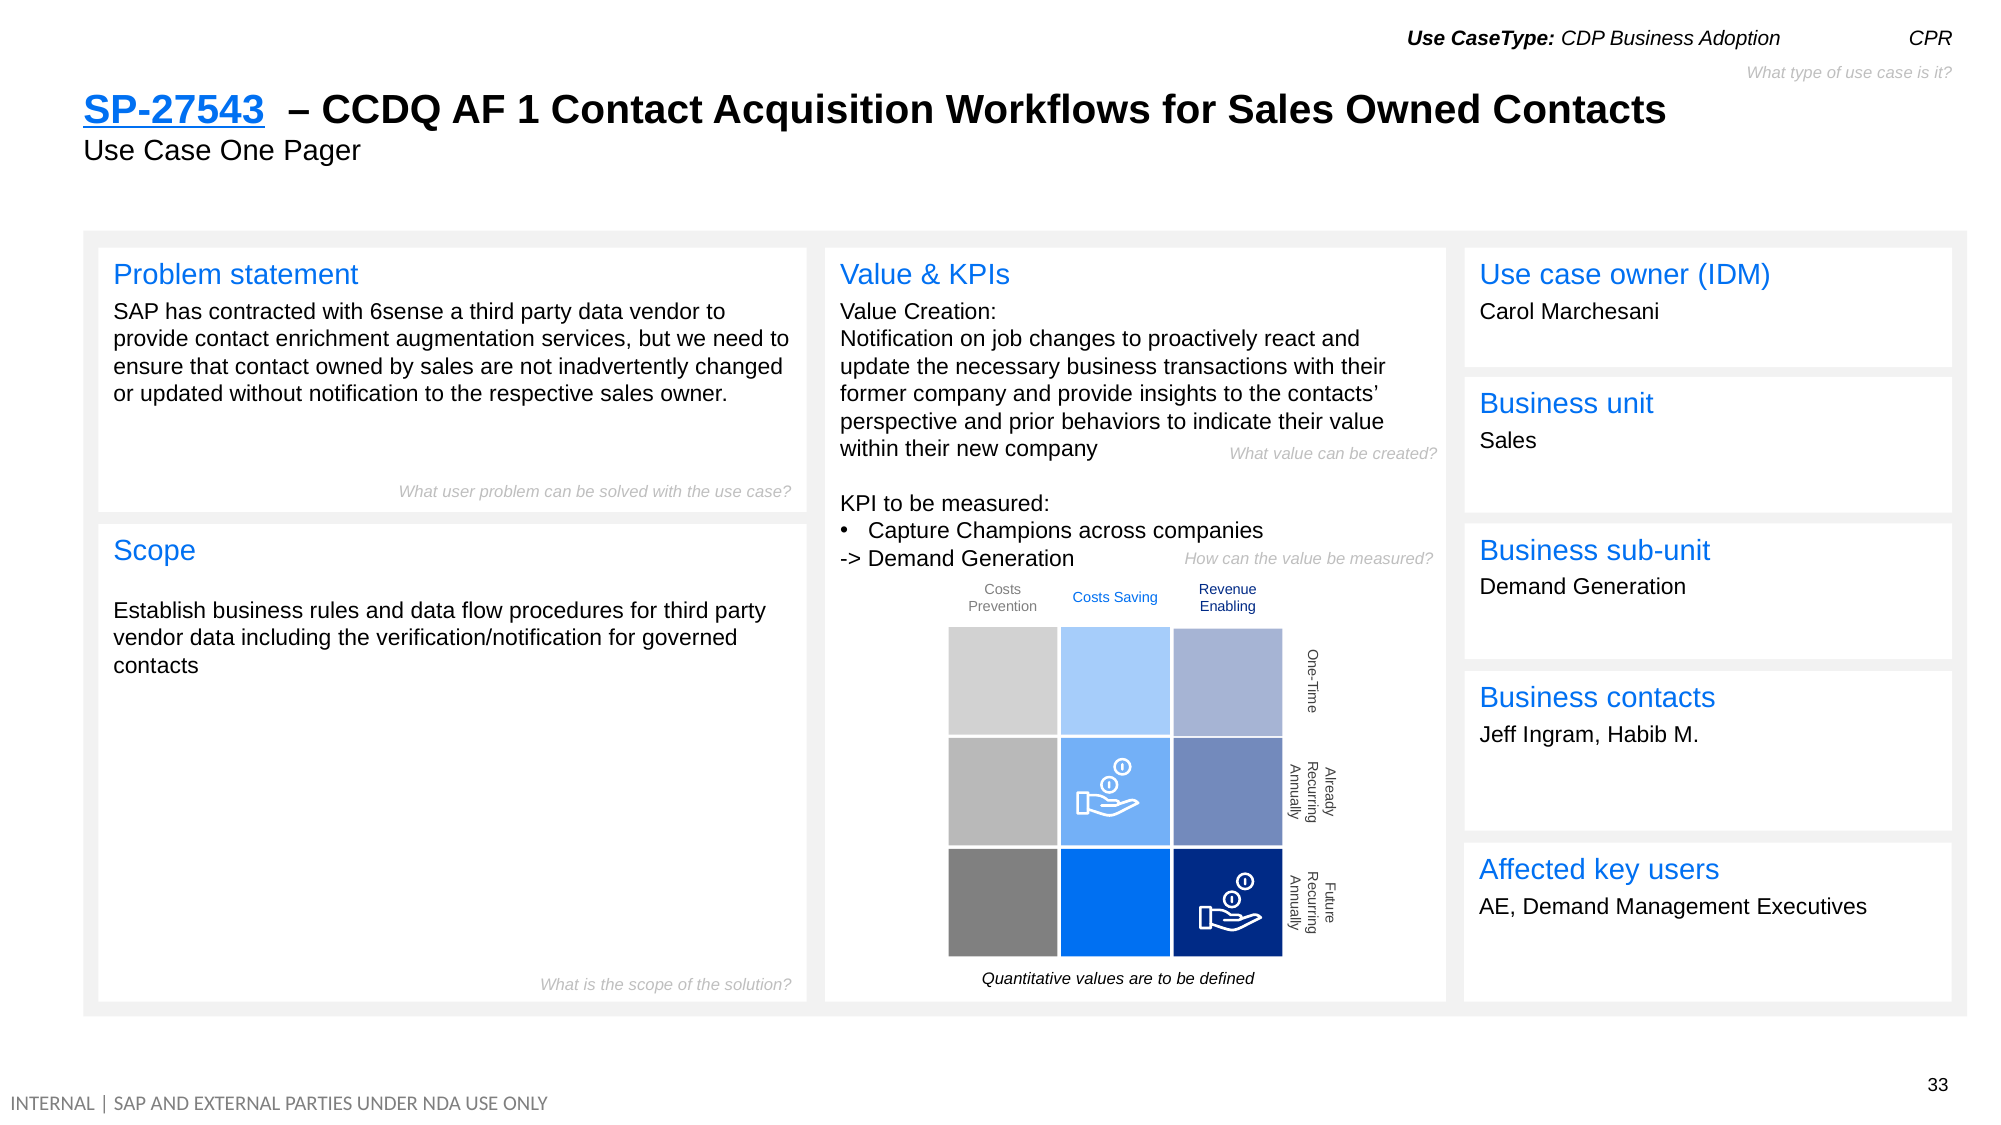

Use CaseType: CDP Business Adoption
CPR
What type of use case is it?
# SP-27543  – CCDQ AF 1 Contact Acquisition Workflows for Sales Owned Contacts Use Case One Pager

Problem statement
SAP has contracted with 6sense a third party data vendor to provide contact enrichment augmentation services, but we need to ensure that contact owned by sales are not inadvertently changed or updated without notification to the respective sales owner.
Use case owner (IDM)
Carol Marchesani
Value & KPIs
Value Creation:
Notification on job changes to proactively react and update the necessary business transactions with their former company and provide insights to the contacts’ perspective and prior behaviors to indicate their value within their new company

KPI to be measured:
Capture Champions across companies
-> Demand Generation

Business unit
Sales
What value can be created?
What user problem can be solved with the use case?
Business sub-unit
Demand Generation

Scope

Establish business rules and data flow procedures for third party vendor data including the verification/notification for governed contacts

How can the value be measured?
Costs Saving
Revenue Enabling
Costs Prevention

Business contacts
Jeff Ingram, Habib M.
One-Time

Already Recurring Annually
Affected key users
AE, Demand Management Executives

Future Recurring Annually
Quantitative values are to be defined
What is the scope of the solution?